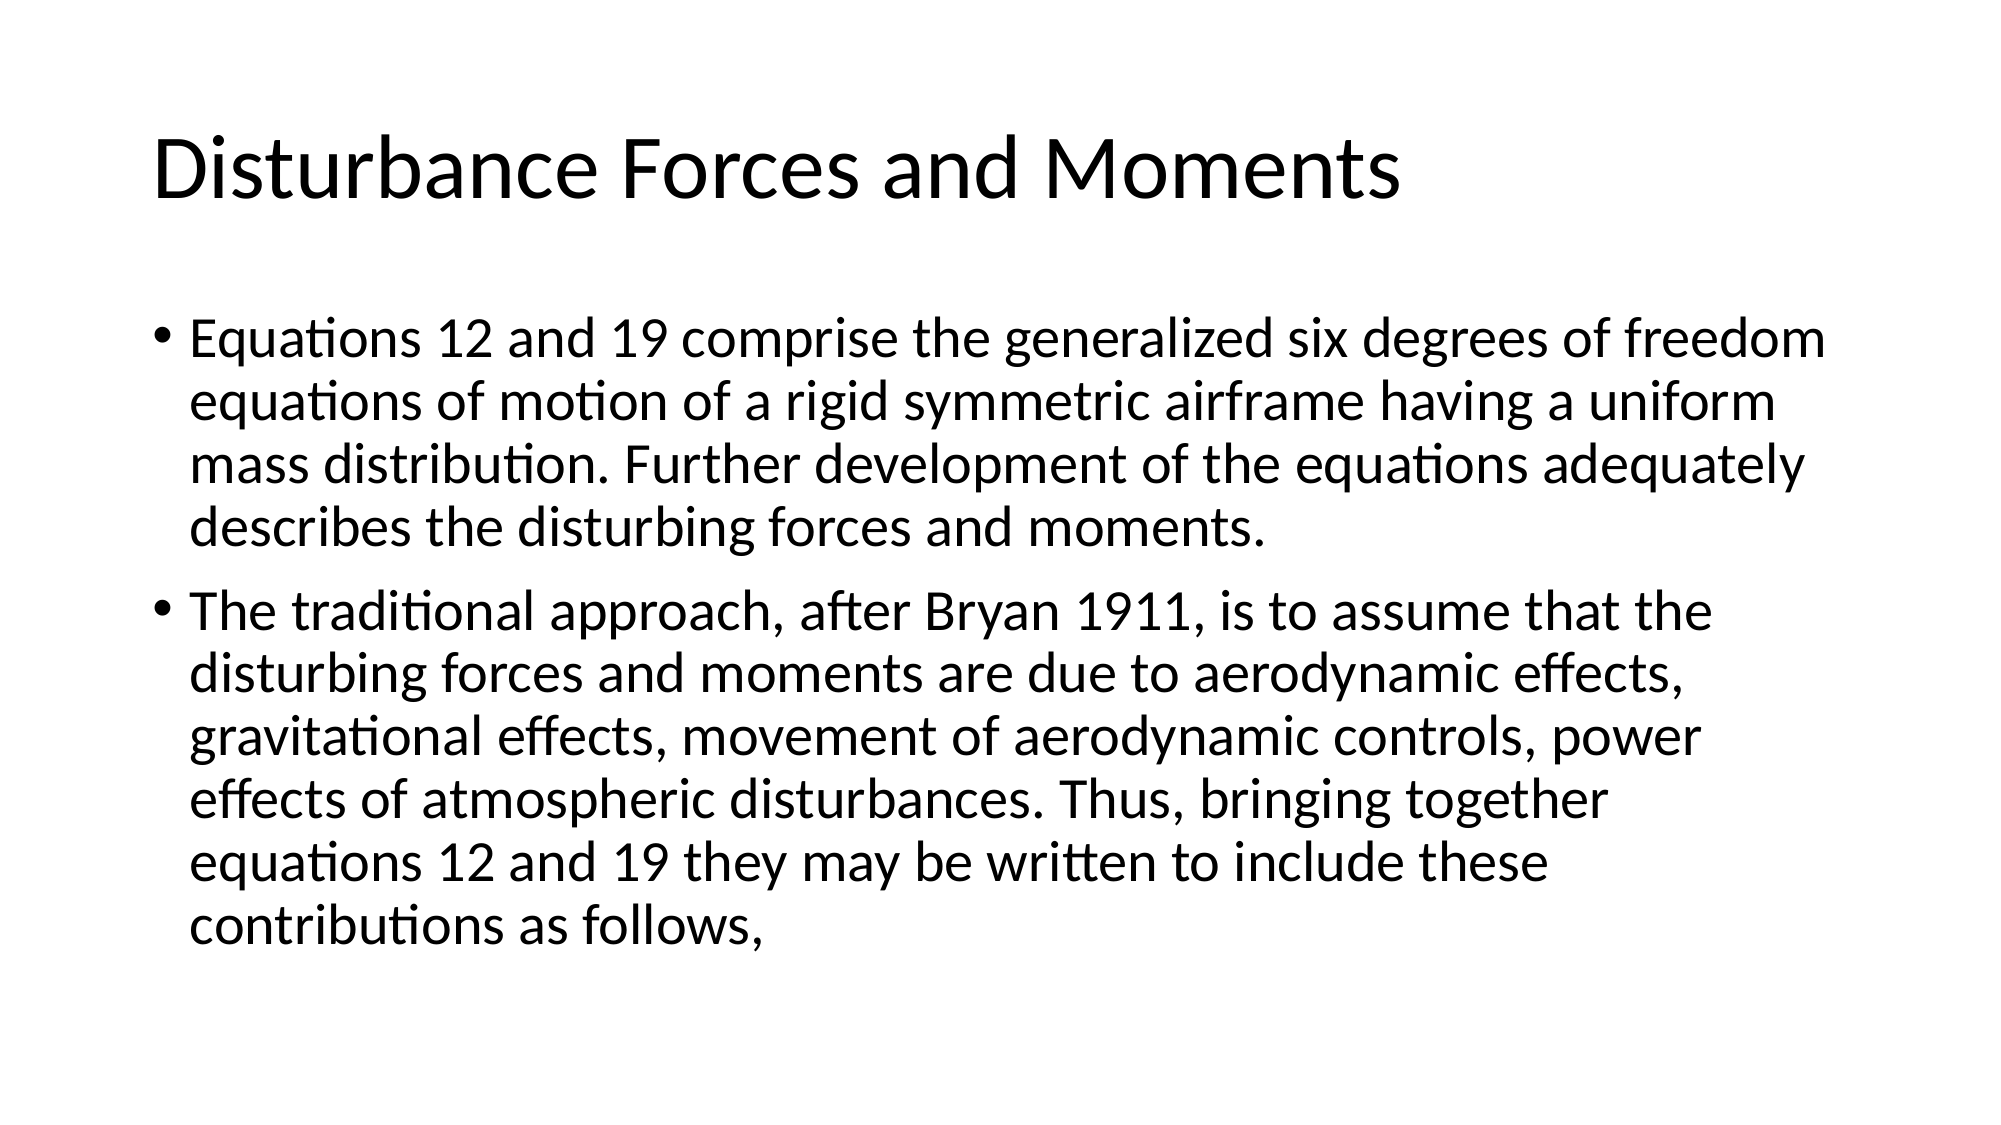

# Disturbance Forces and Moments
Equations 12 and 19 comprise the generalized six degrees of freedom equations of motion of a rigid symmetric airframe having a uniform mass distribution. Further development of the equations adequately describes the disturbing forces and moments.
The traditional approach, after Bryan 1911, is to assume that the disturbing forces and moments are due to aerodynamic effects, gravitational effects, movement of aerodynamic controls, power effects of atmospheric disturbances. Thus, bringing together equations 12 and 19 they may be written to include these contributions as follows,